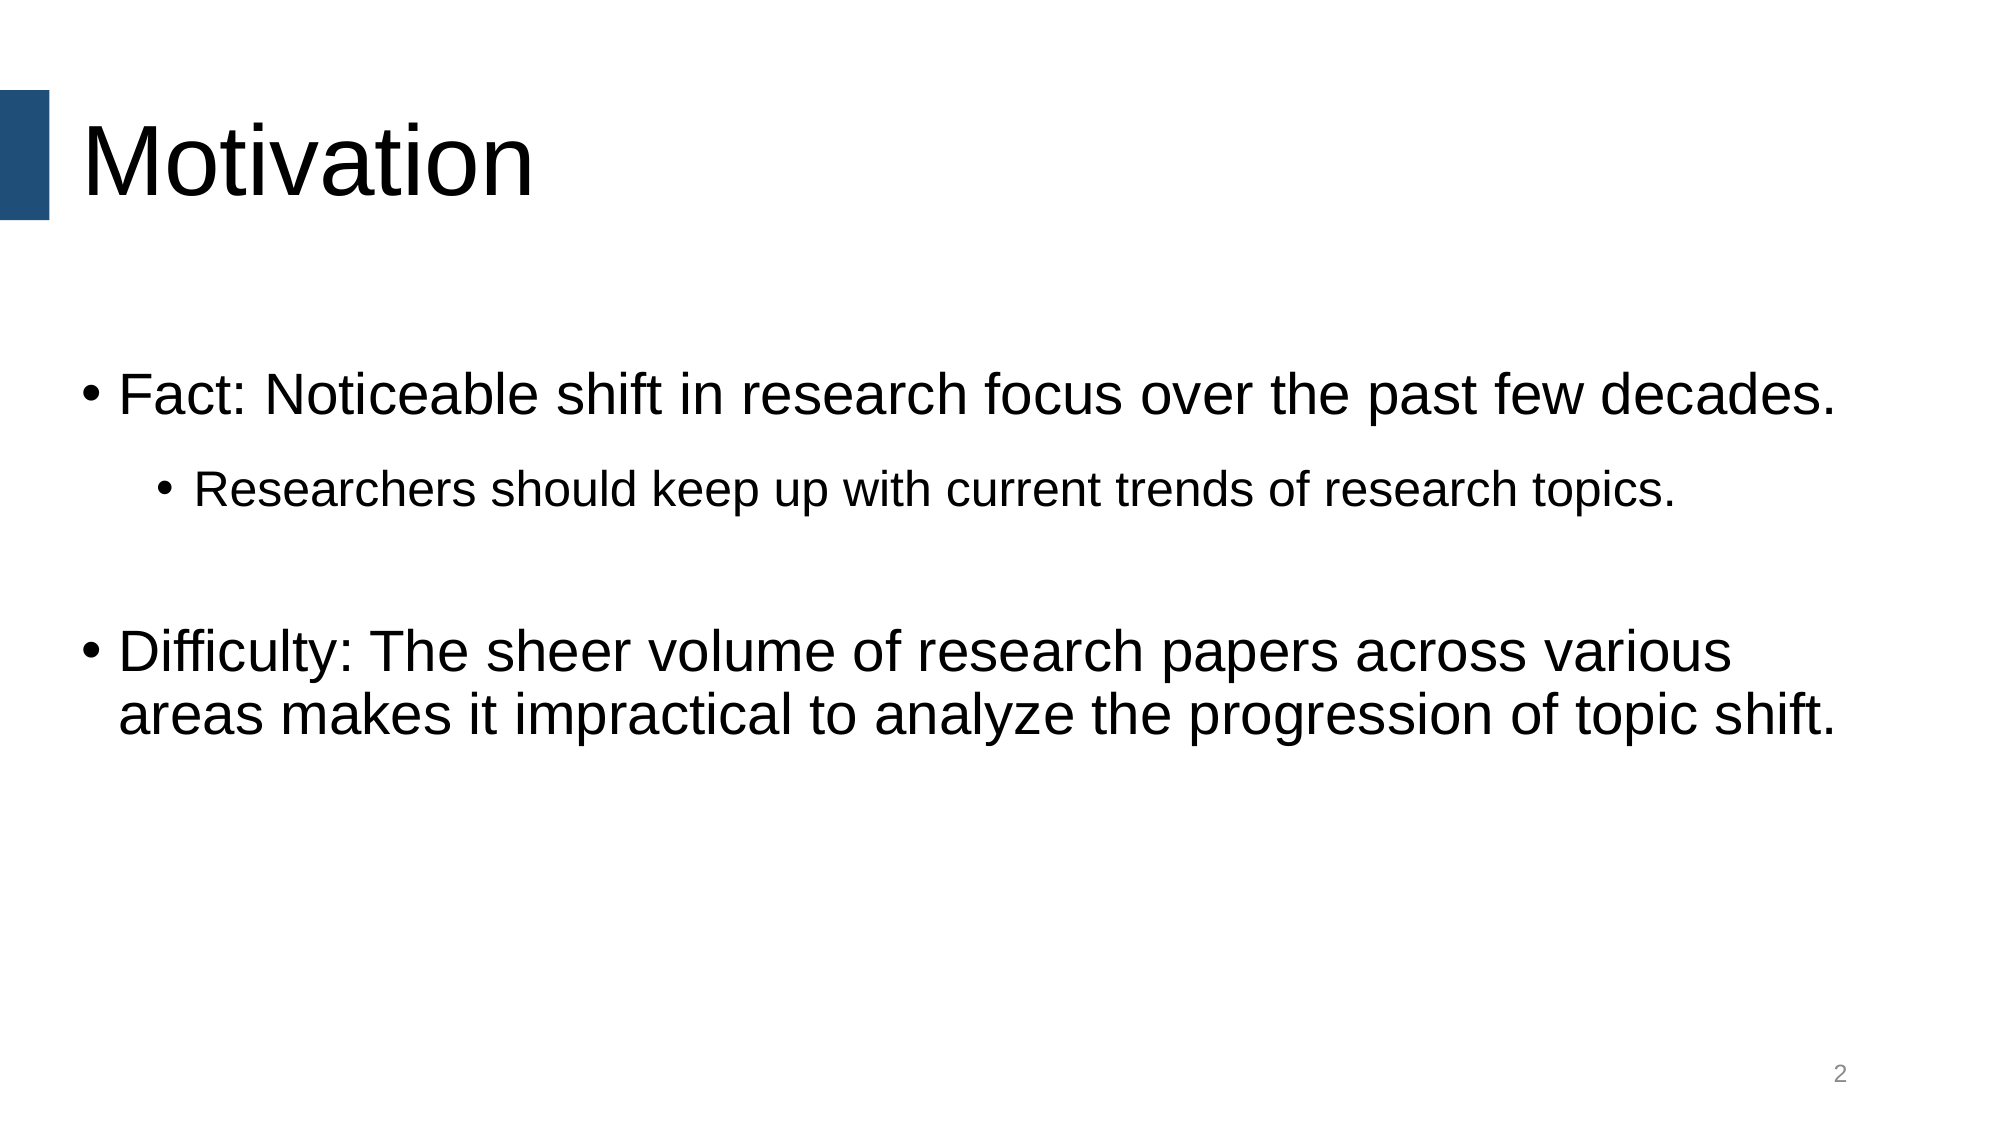

# Motivation
Fact: Noticeable shift in research focus over the past few decades.
Researchers should keep up with current trends of research topics.

Difficulty: The sheer volume of research papers across various areas makes it impractical to analyze the progression of topic shift.
2